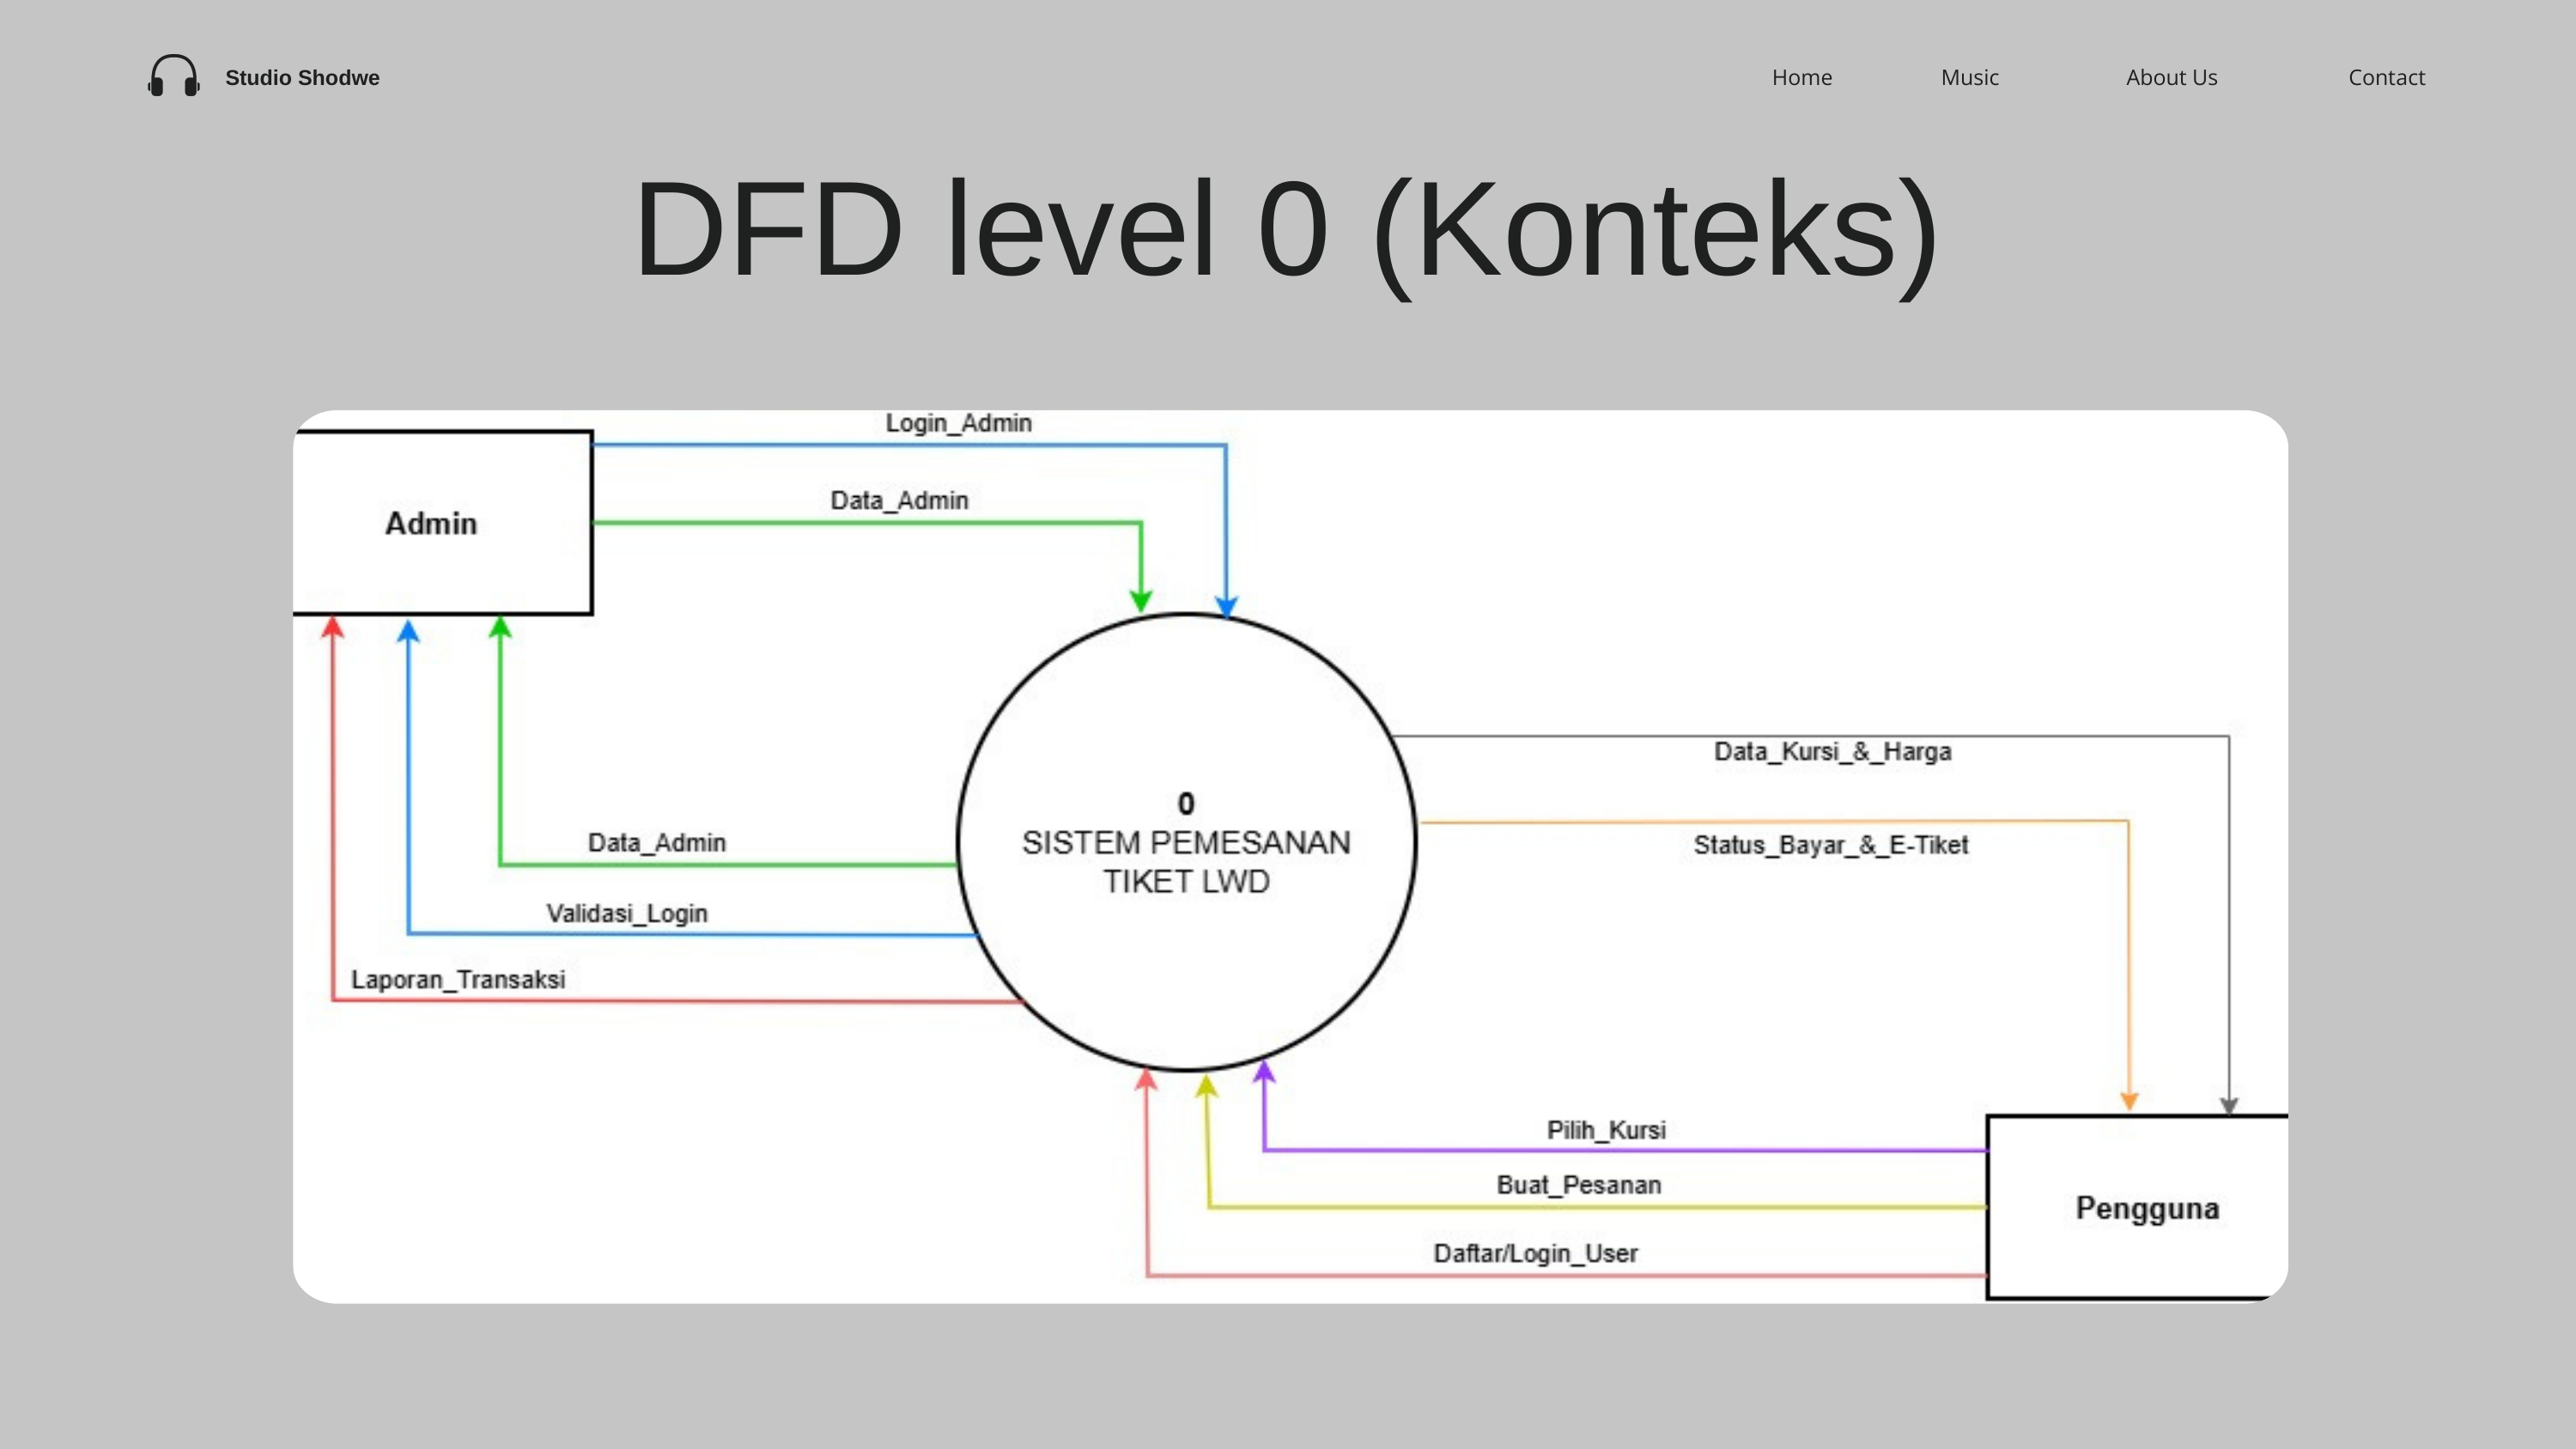

Home
Music
About Us
Contact
Studio Shodwe
DFD level 0 (Konteks)